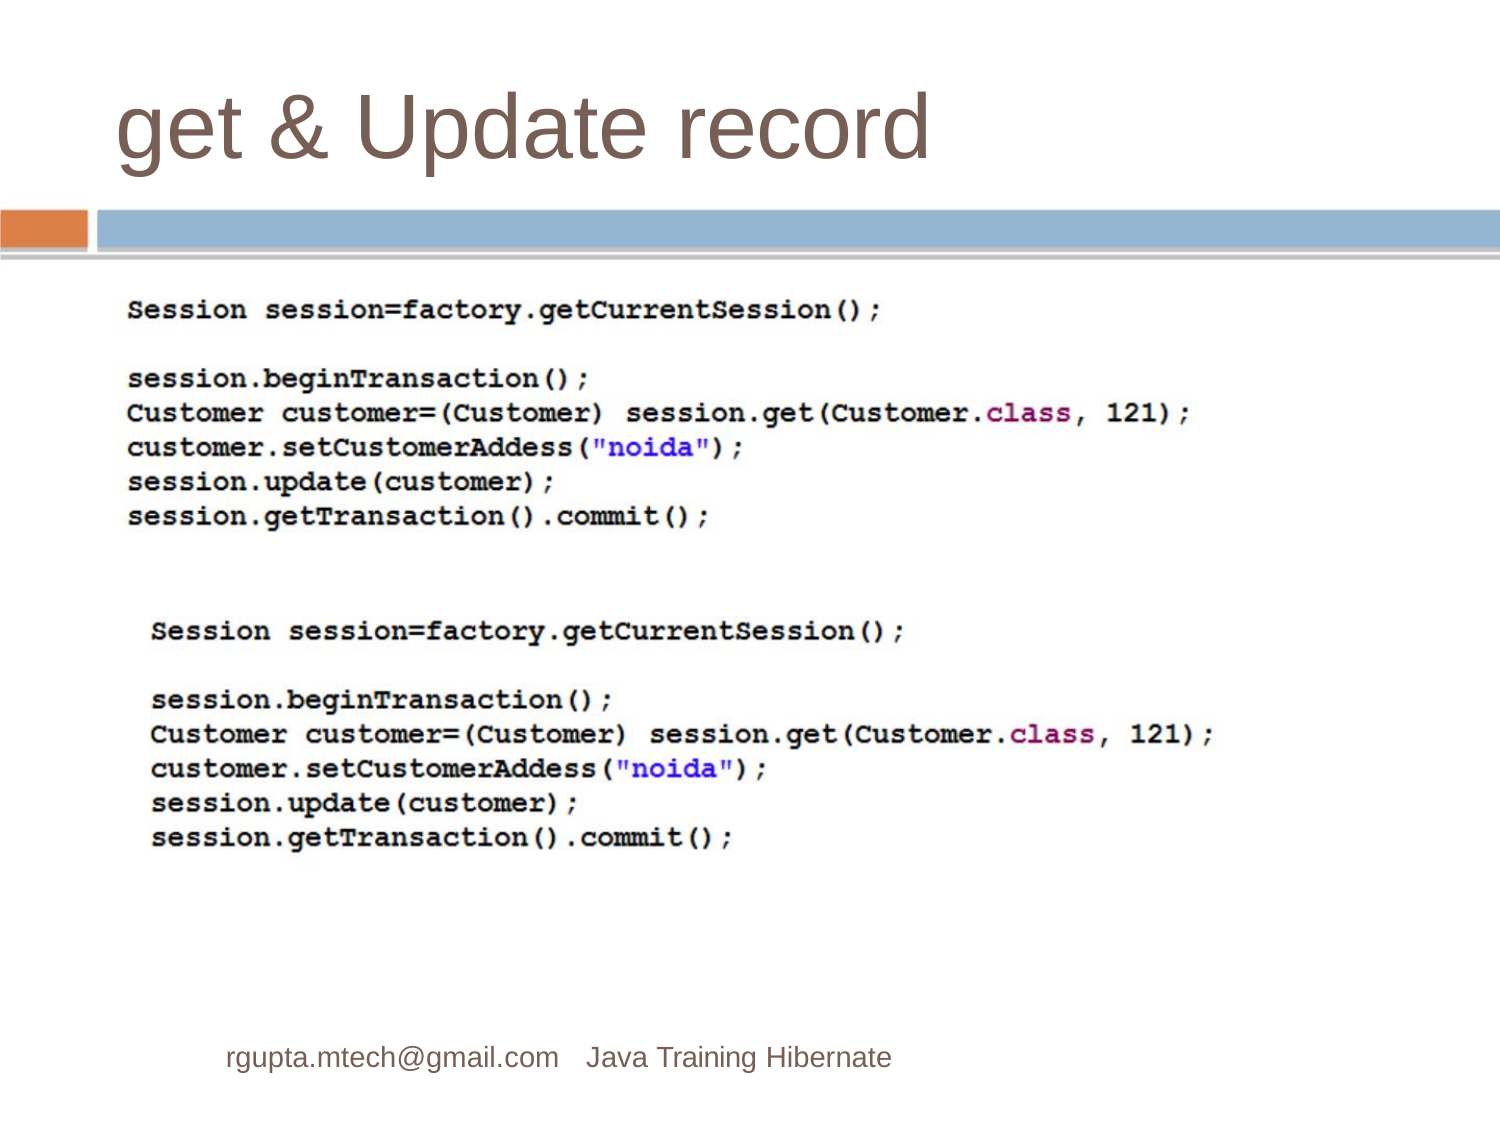

get & Update record
rgupta.mtech@gmail.com Java Training Hibernate